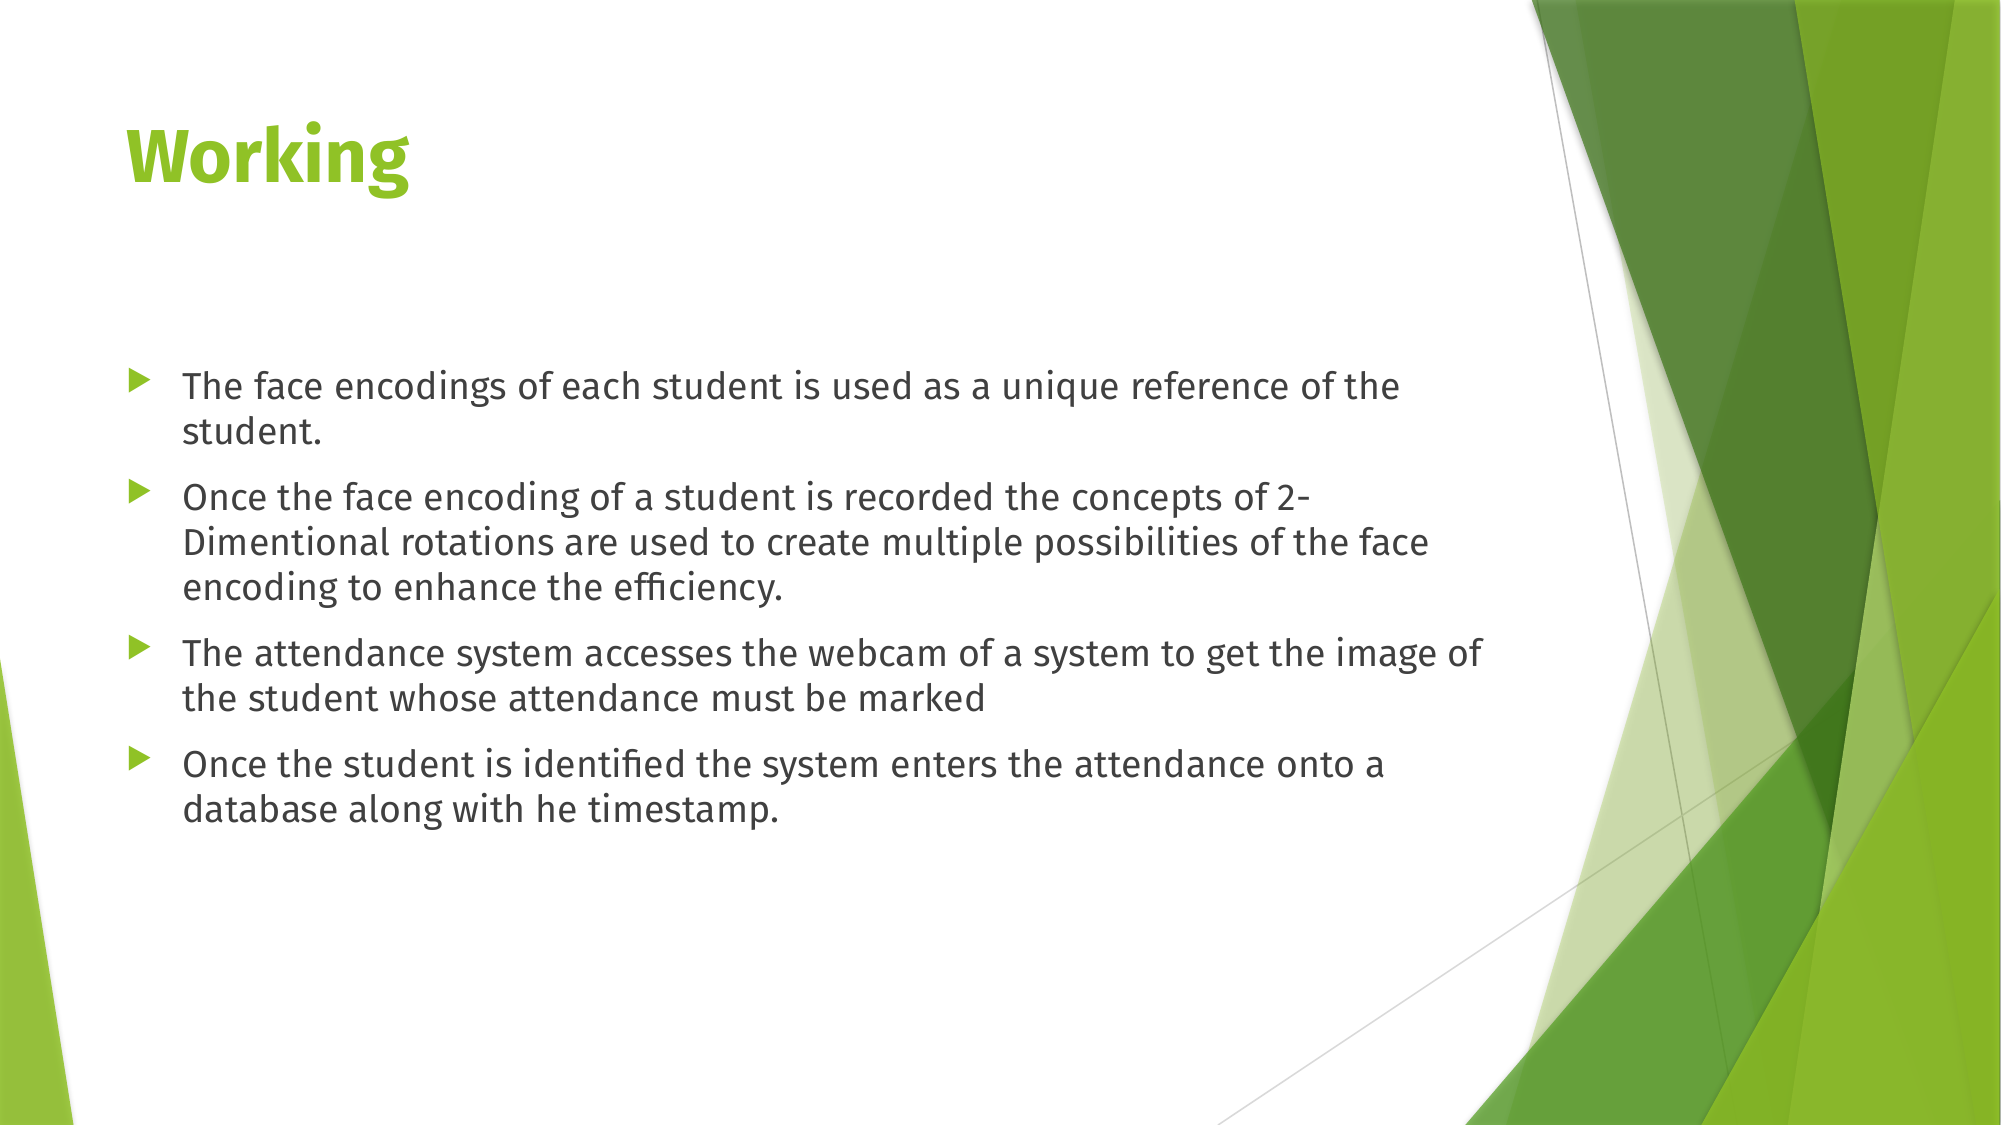

# Working
The face encodings of each student is used as a unique reference of the student.
Once the face encoding of a student is recorded the concepts of 2-Dimentional rotations are used to create multiple possibilities of the face encoding to enhance the efficiency.
The attendance system accesses the webcam of a system to get the image of the student whose attendance must be marked
Once the student is identified the system enters the attendance onto a database along with he timestamp.